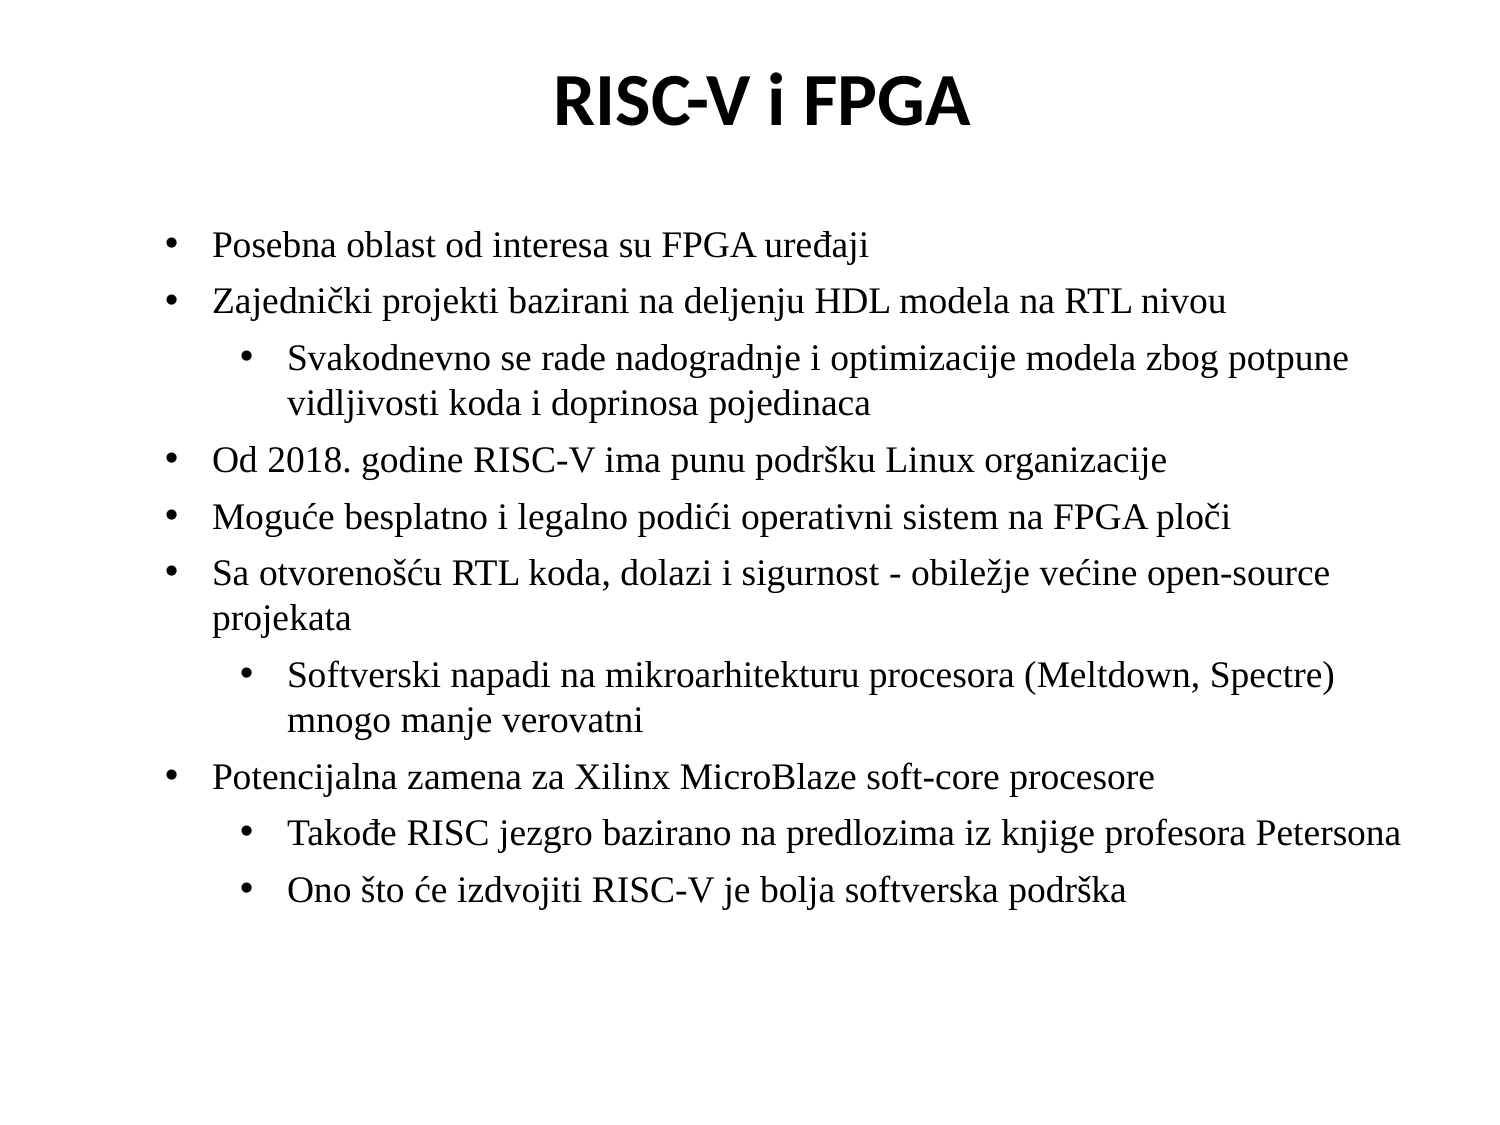

RISC-V i FPGA
Posebna oblast od interesa su FPGA uređaji
Zajednički projekti bazirani na deljenju HDL modela na RTL nivou
Svakodnevno se rade nadogradnje i optimizacije modela zbog potpune vidljivosti koda i doprinosa pojedinaca
Od 2018. godine RISC-V ima punu podršku Linux organizacije
Moguće besplatno i legalno podići operativni sistem na FPGA ploči
Sa otvorenošću RTL koda, dolazi i sigurnost - obiležje većine open-source projekata
Softverski napadi na mikroarhitekturu procesora (Meltdown, Spectre) mnogo manje verovatni
Potencijalna zamena za Xilinx MicroBlaze soft-core procesore
Takođe RISC jezgro bazirano na predlozima iz knjige profesora Petersona
Ono što će izdvojiti RISC-V je bolja softverska podrška